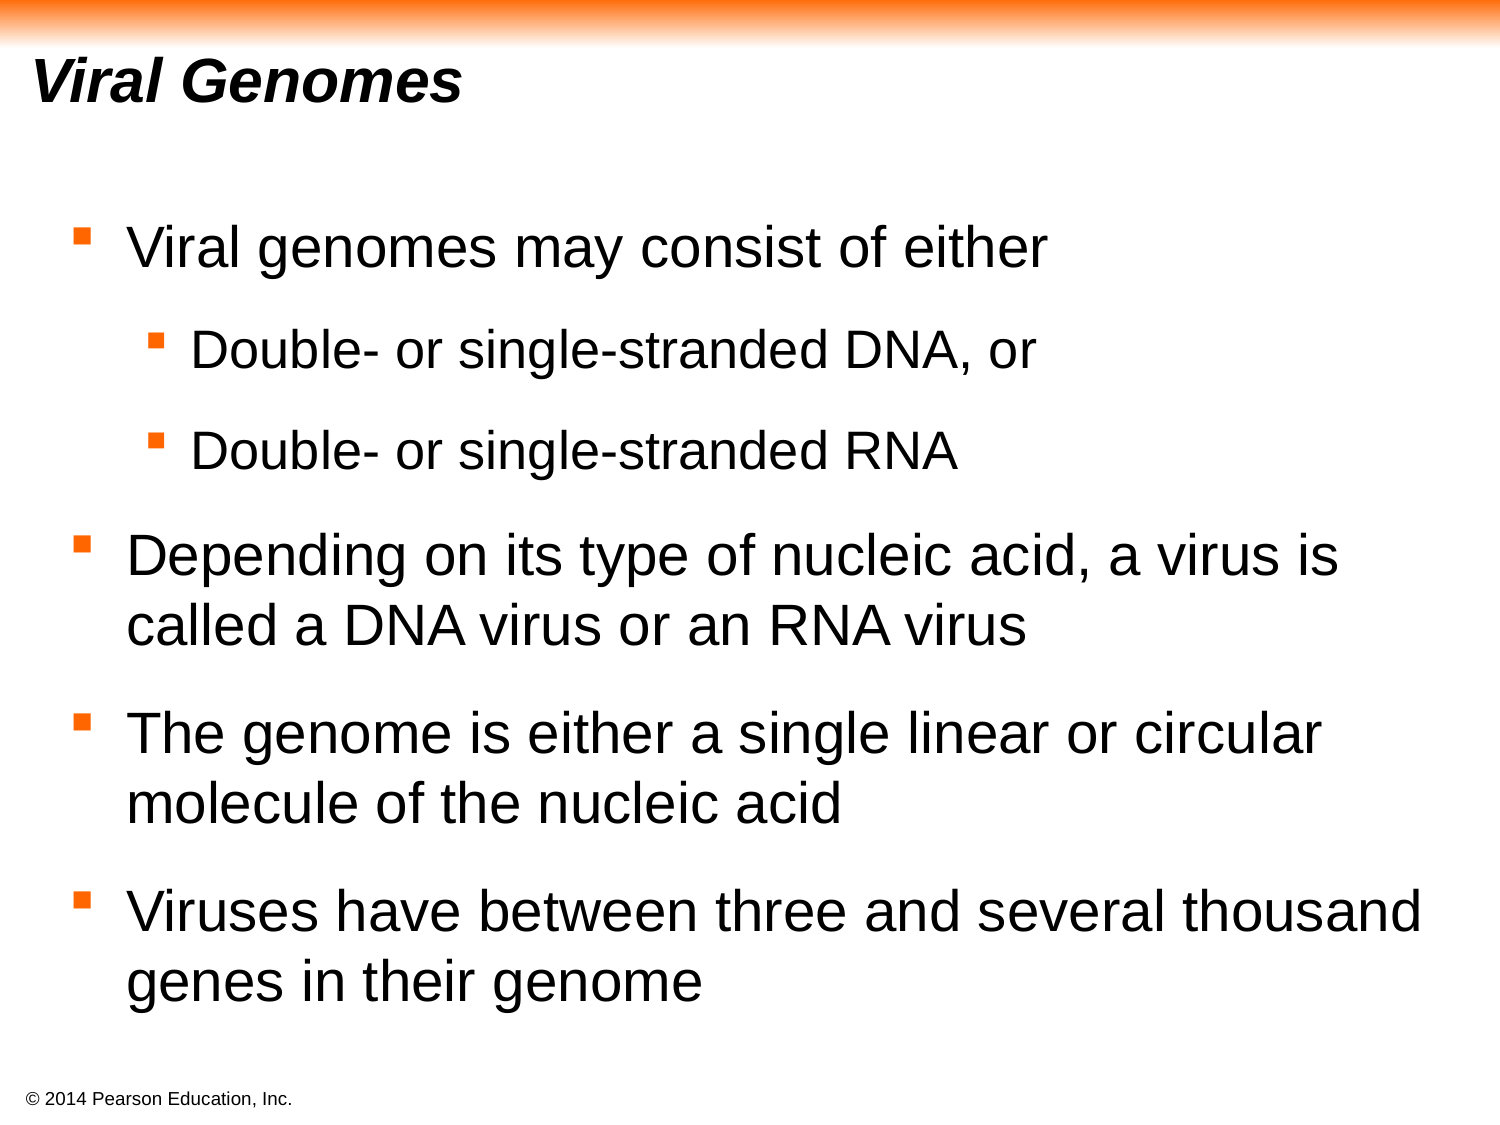

# Viral Genomes
Viral genomes may consist of either
Double- or single-stranded DNA, or
Double- or single-stranded RNA
Depending on its type of nucleic acid, a virus is called a DNA virus or an RNA virus
The genome is either a single linear or circular molecule of the nucleic acid
Viruses have between three and several thousand genes in their genome